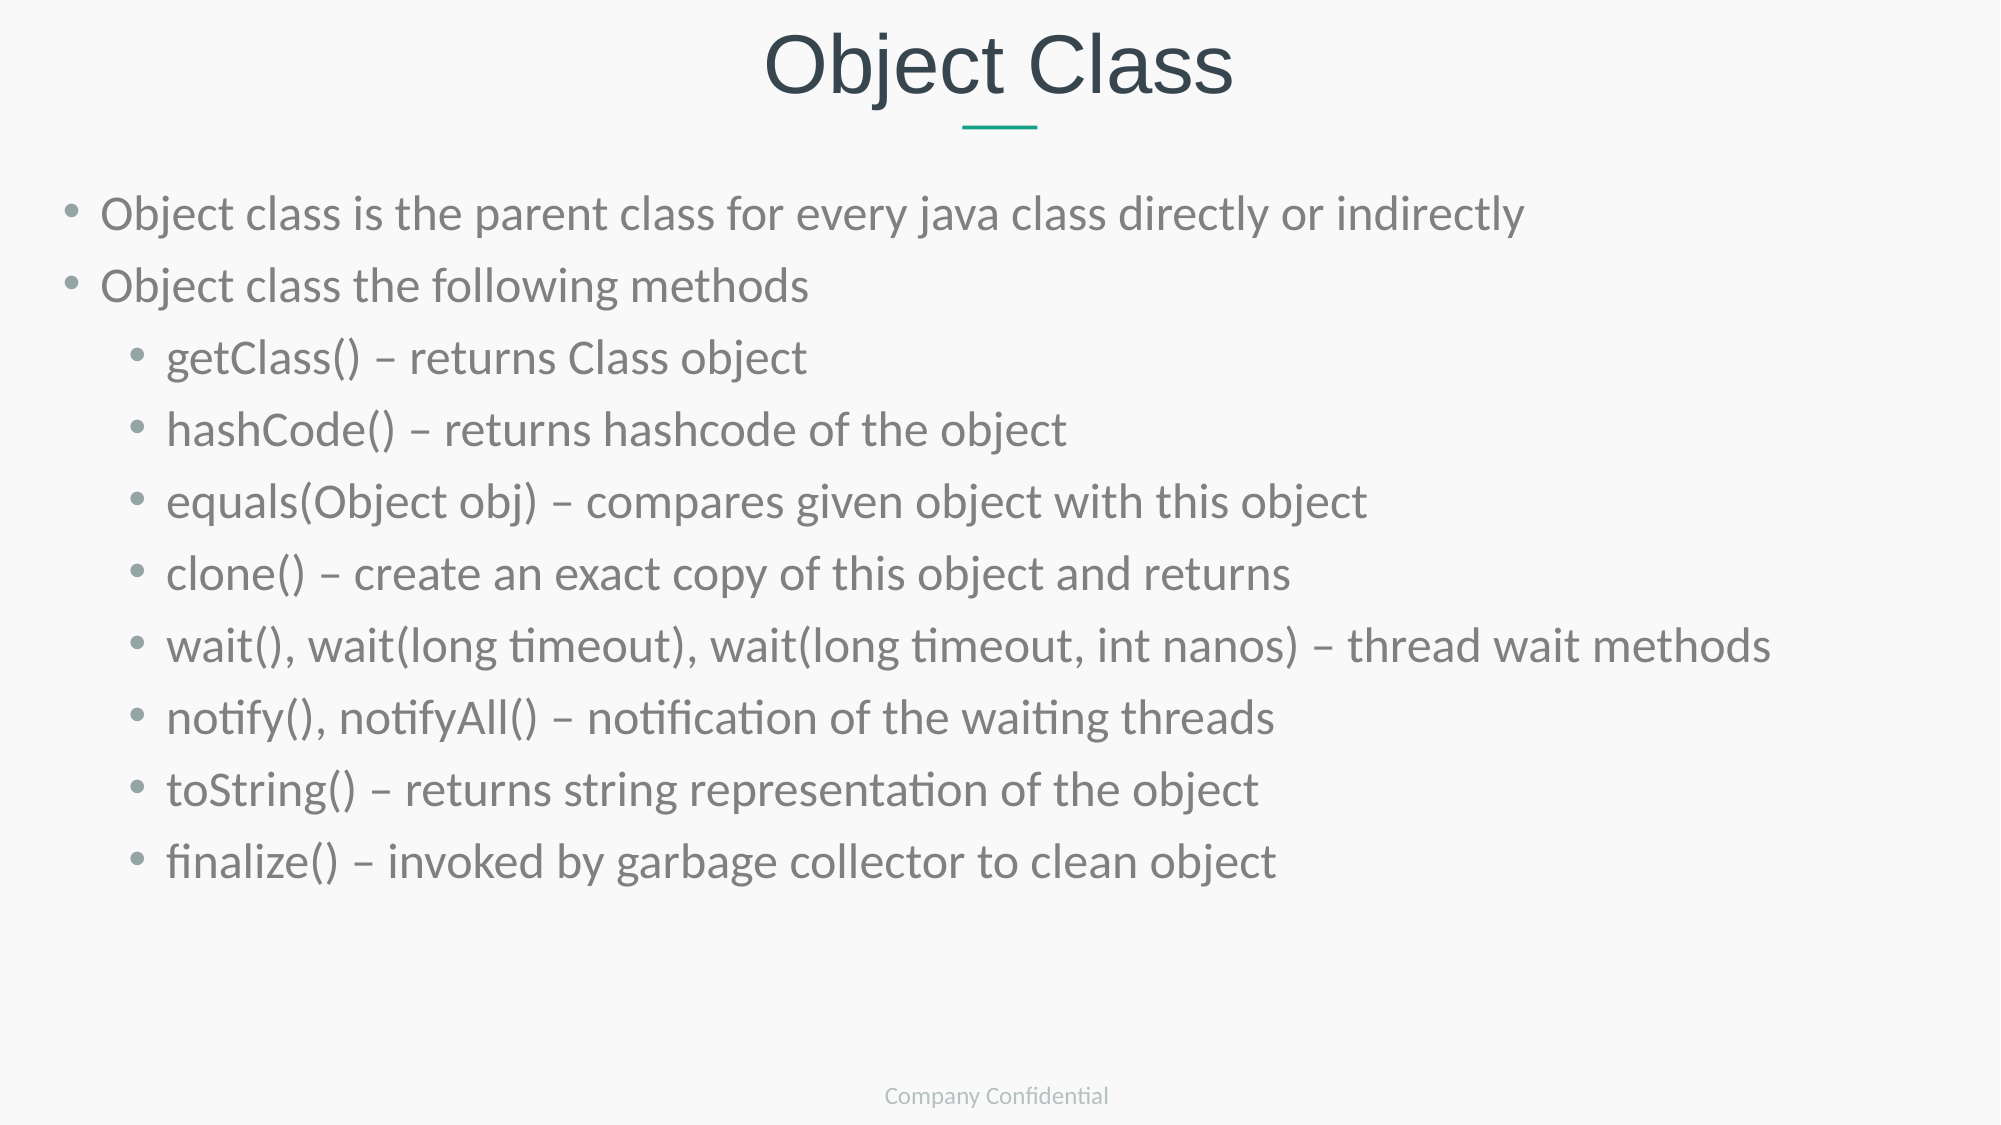

Object Class

Object class is the parent class for every java class directly or indirectly
Object class the following methods
getClass() – returns Class object
hashCode() – returns hashcode of the object
equals(Object obj) – compares given object with this object
clone() – create an exact copy of this object and returns
wait(), wait(long timeout), wait(long timeout, int nanos) – thread wait methods
notify(), notifyAll() – notification of the waiting threads
toString() – returns string representation of the object
finalize() – invoked by garbage collector to clean object

Company Confidential